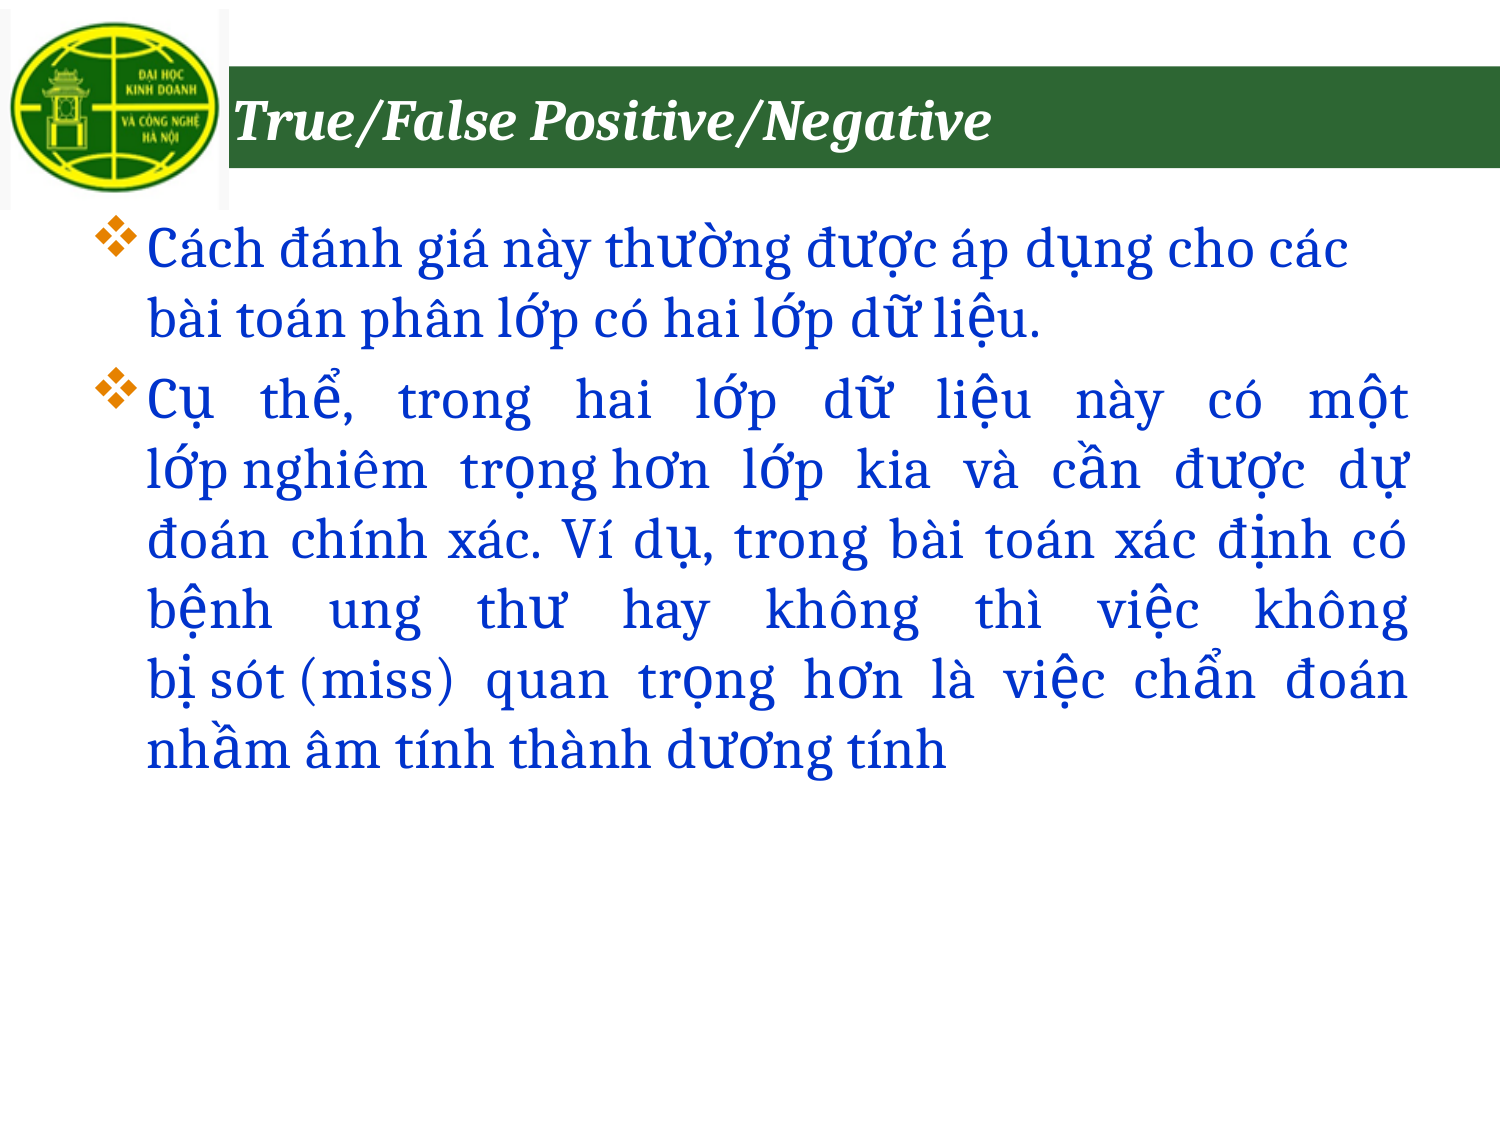

# True/False Positive/Negative
Cách đánh giá này thường được áp dụng cho các bài toán phân lớp có hai lớp dữ liệu.
Cụ thể, trong hai lớp dữ liệu này có một lớp nghiêm trọng hơn lớp kia và cần được dự đoán chính xác. Ví dụ, trong bài toán xác định có bệnh ung thư hay không thì việc không bị sót (miss) quan trọng hơn là việc chẩn đoán nhầm âm tính thành dương tính